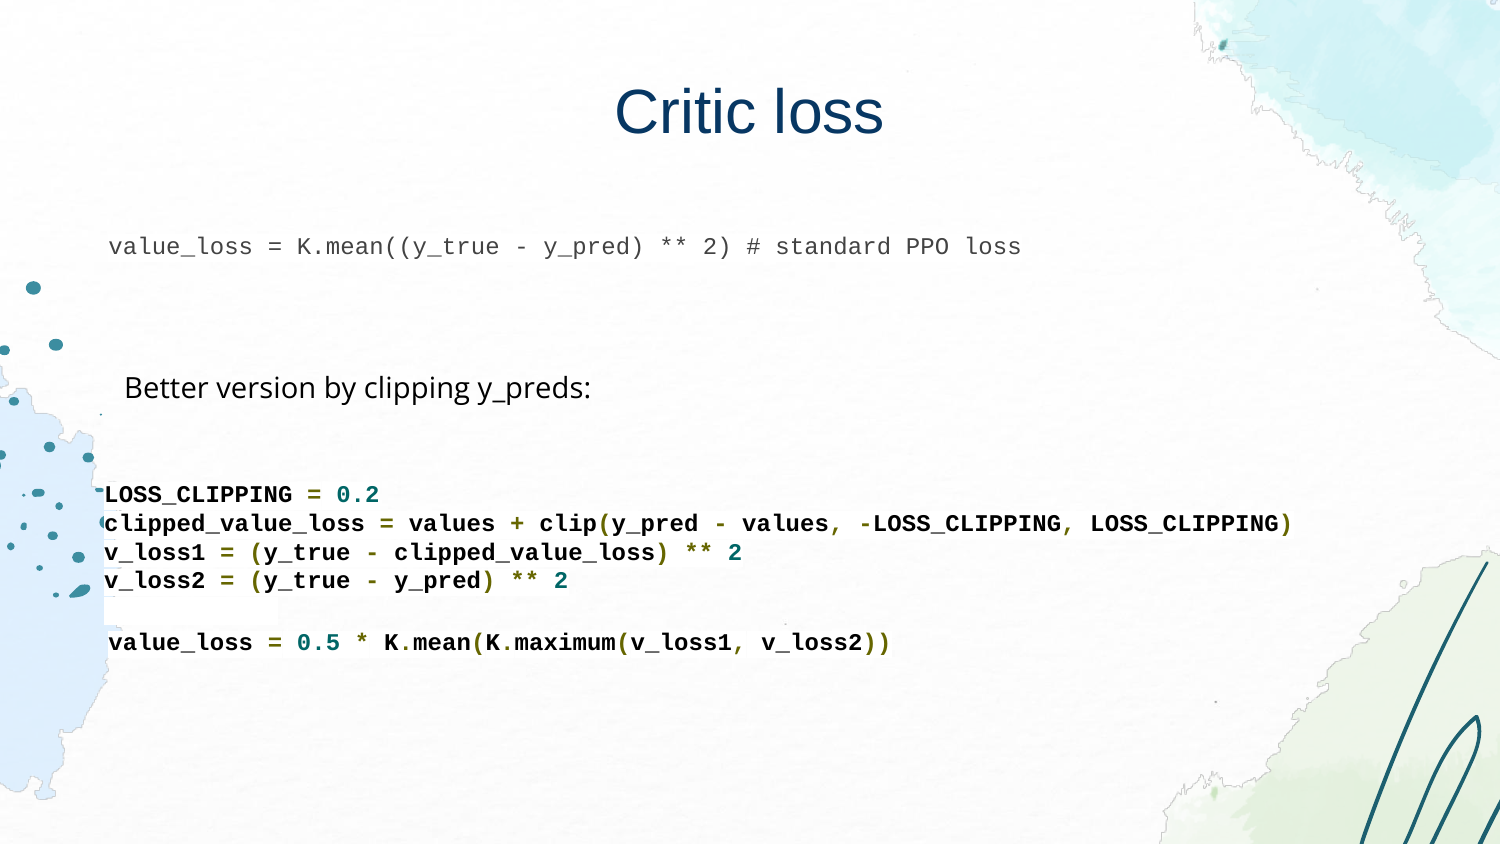

# Critic loss
value_loss = K.mean((y_true - y_pred) ** 2) # standard PPO loss
Better version by clipping y_preds:
LOSS_CLIPPING = 0.2
clipped_value_loss = values + clip(y_pred - values, -LOSS_CLIPPING, LOSS_CLIPPING)
v_loss1 = (y_true - clipped_value_loss) ** 2
v_loss2 = (y_true - y_pred) ** 2

value_loss = 0.5 * K.mean(K.maximum(v_loss1, v_loss2))